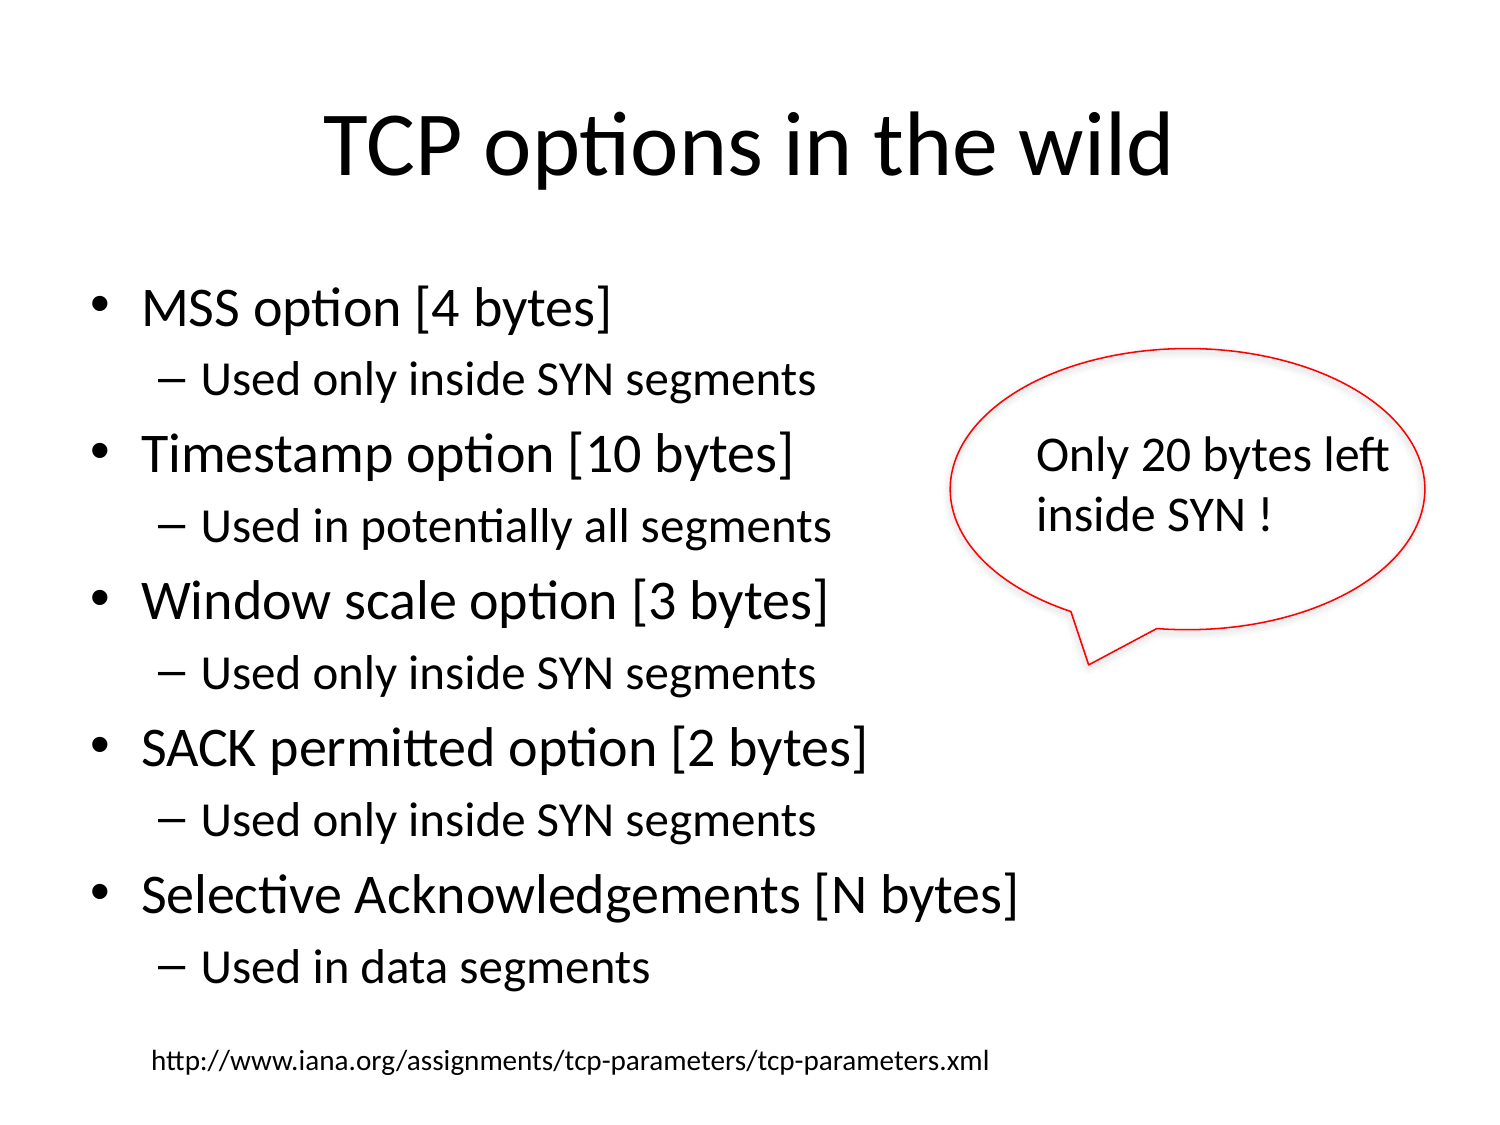

# TCP options in the wild
MSS option [4 bytes]
Used only inside SYN segments
Timestamp option [10 bytes]
Used in potentially all segments
Window scale option [3 bytes]
Used only inside SYN segments
SACK permitted option [2 bytes]
Used only inside SYN segments
Selective Acknowledgements [N bytes]
Used in data segments

Only 20 bytes left
inside SYN !
http://www.iana.org/assignments/tcp-parameters/tcp-parameters.xml